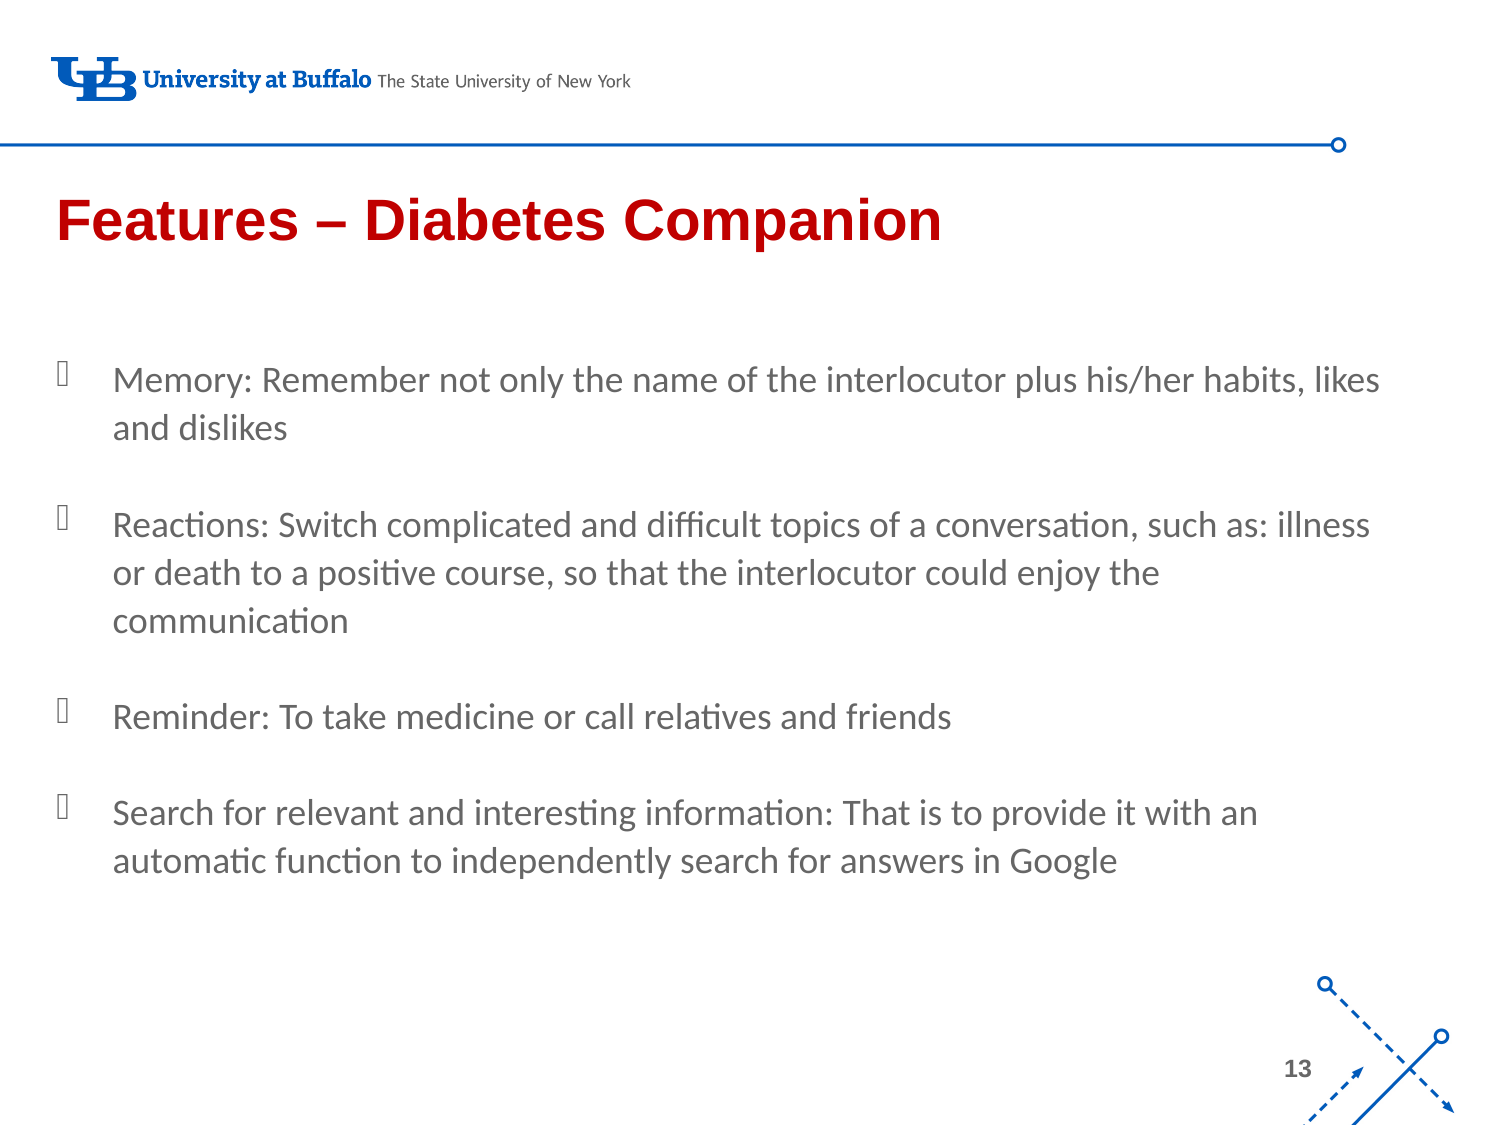

Features – Diabetes Companion

Memory: Remember not only the name of the interlocutor plus his/her habits, likes and dislikes

Reactions: Switch complicated and difficult topics of a conversation, such as: illness or death to a positive course, so that the interlocutor could enjoy the communication

Reminder: To take medicine or call relatives and friends

Search for relevant and interesting information: That is to provide it with an automatic function to independently search for answers in Google